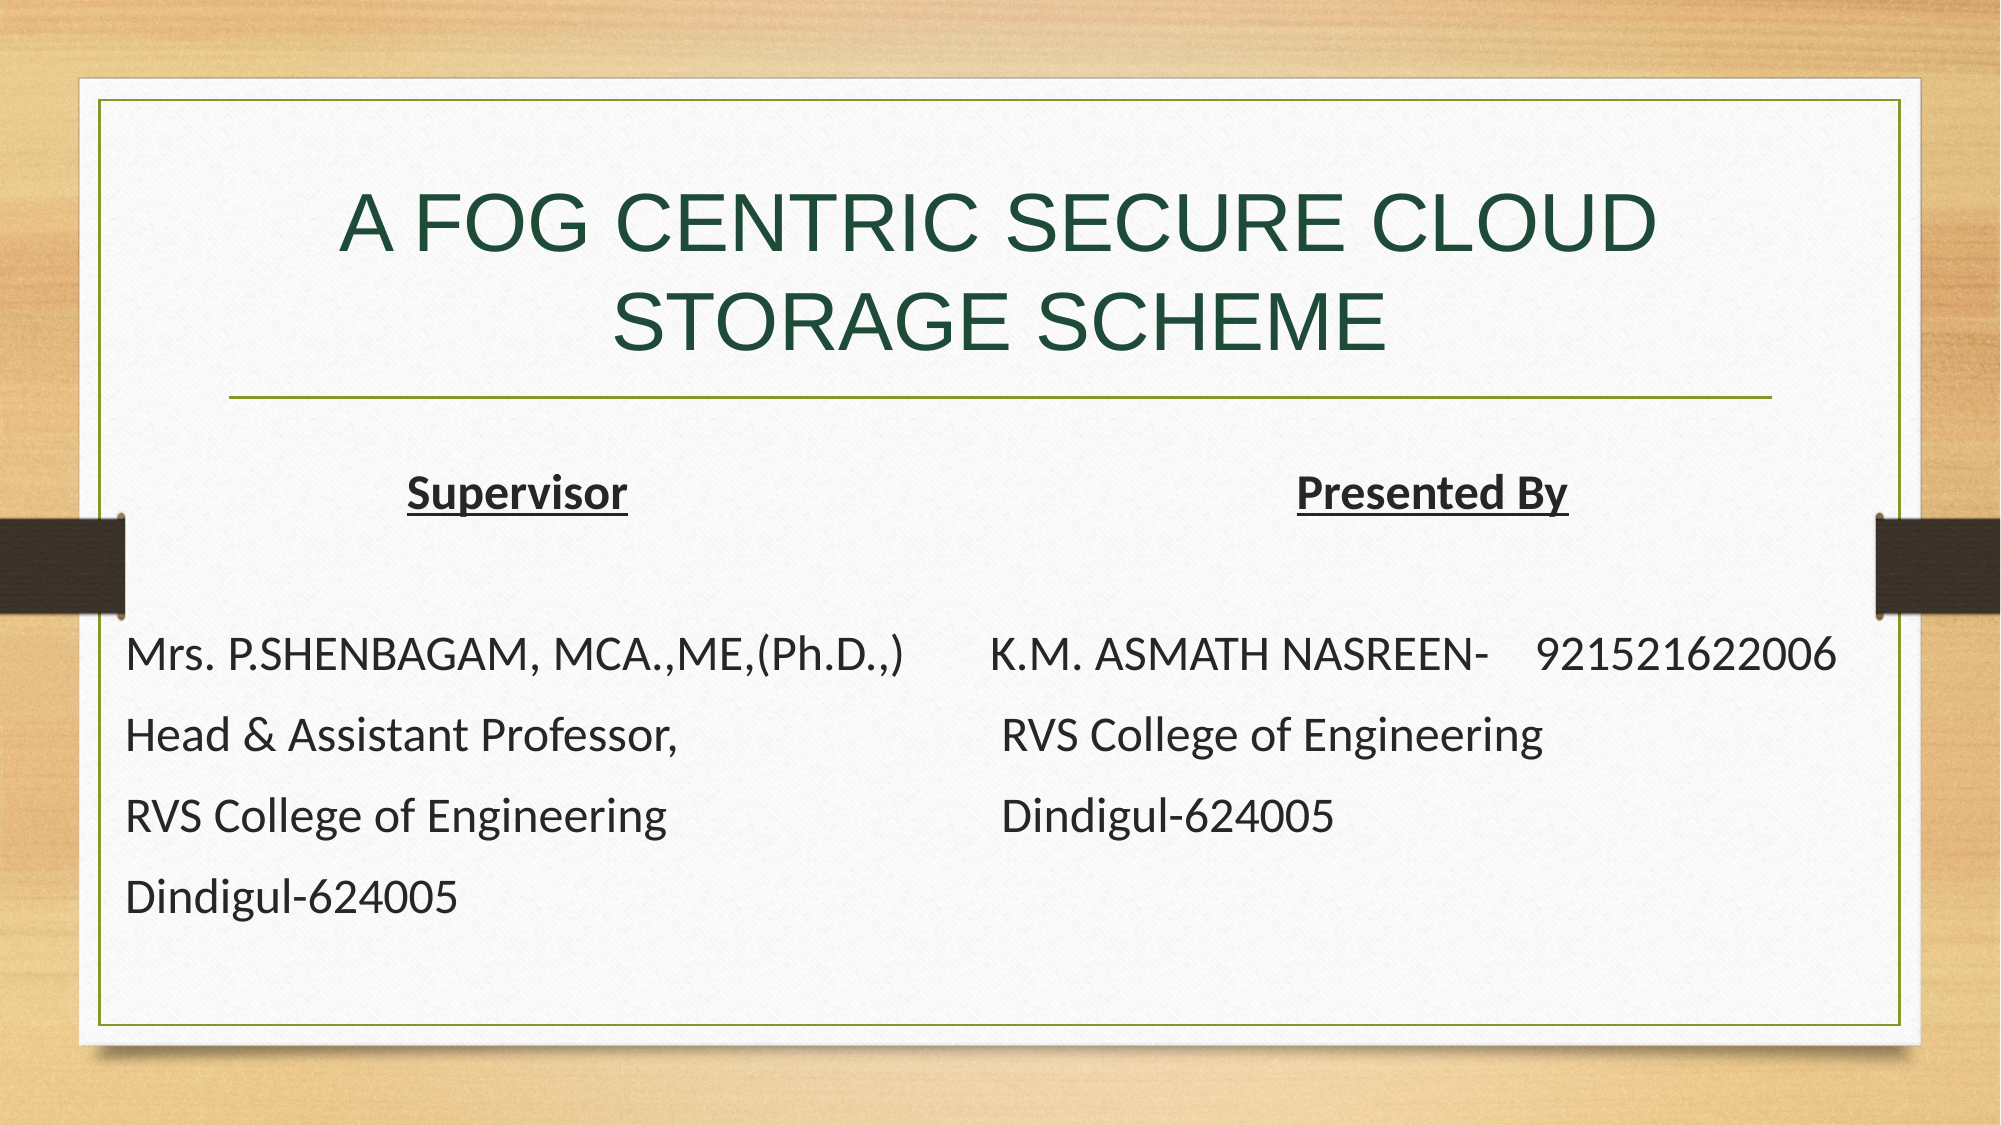

# A FOG CENTRIC SECURE CLOUD STORAGE SCHEME
Supervisor

Mrs. P.SHENBAGAM, MCA.,ME,(Ph.D.,)
Head & Assistant Professor,
RVS College of Engineering
Dindigul-624005

Presented By

K.M. ASMATH NASREEN-    921521622006
 RVS College of Engineering
 Dindigul-624005